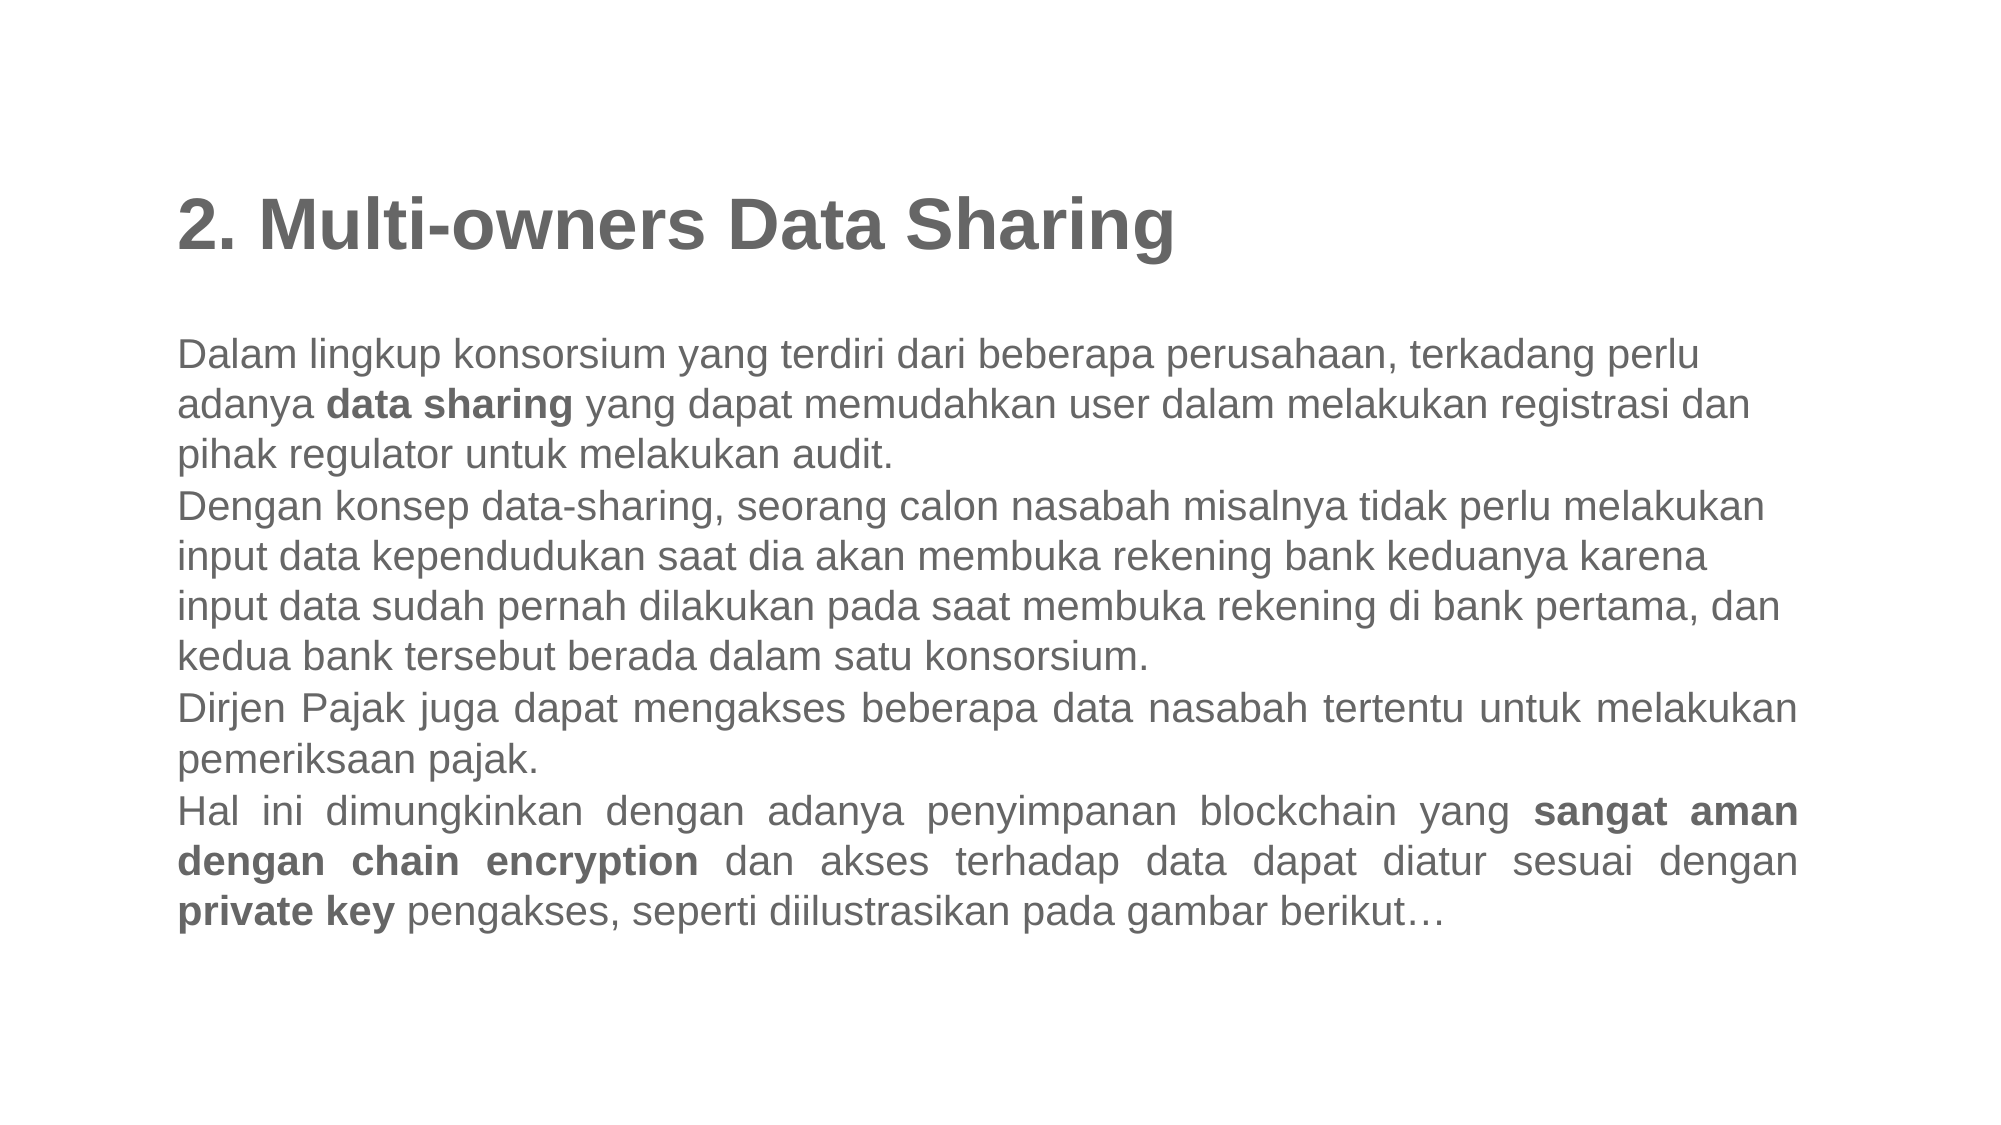

2. Multi-owners Data Sharing
Dalam lingkup konsorsium yang terdiri dari beberapa perusahaan, terkadang perlu adanya data sharing yang dapat memudahkan user dalam melakukan registrasi dan pihak regulator untuk melakukan audit.
Dengan konsep data-sharing, seorang calon nasabah misalnya tidak perlu melakukan input data kependudukan saat dia akan membuka rekening bank keduanya karena input data sudah pernah dilakukan pada saat membuka rekening di bank pertama, dan kedua bank tersebut berada dalam satu konsorsium.
Dirjen Pajak juga dapat mengakses beberapa data nasabah tertentu untuk melakukan pemeriksaan pajak.
Hal ini dimungkinkan dengan adanya penyimpanan blockchain yang sangat aman dengan chain encryption dan akses terhadap data dapat diatur sesuai dengan private key pengakses, seperti diilustrasikan pada gambar berikut…